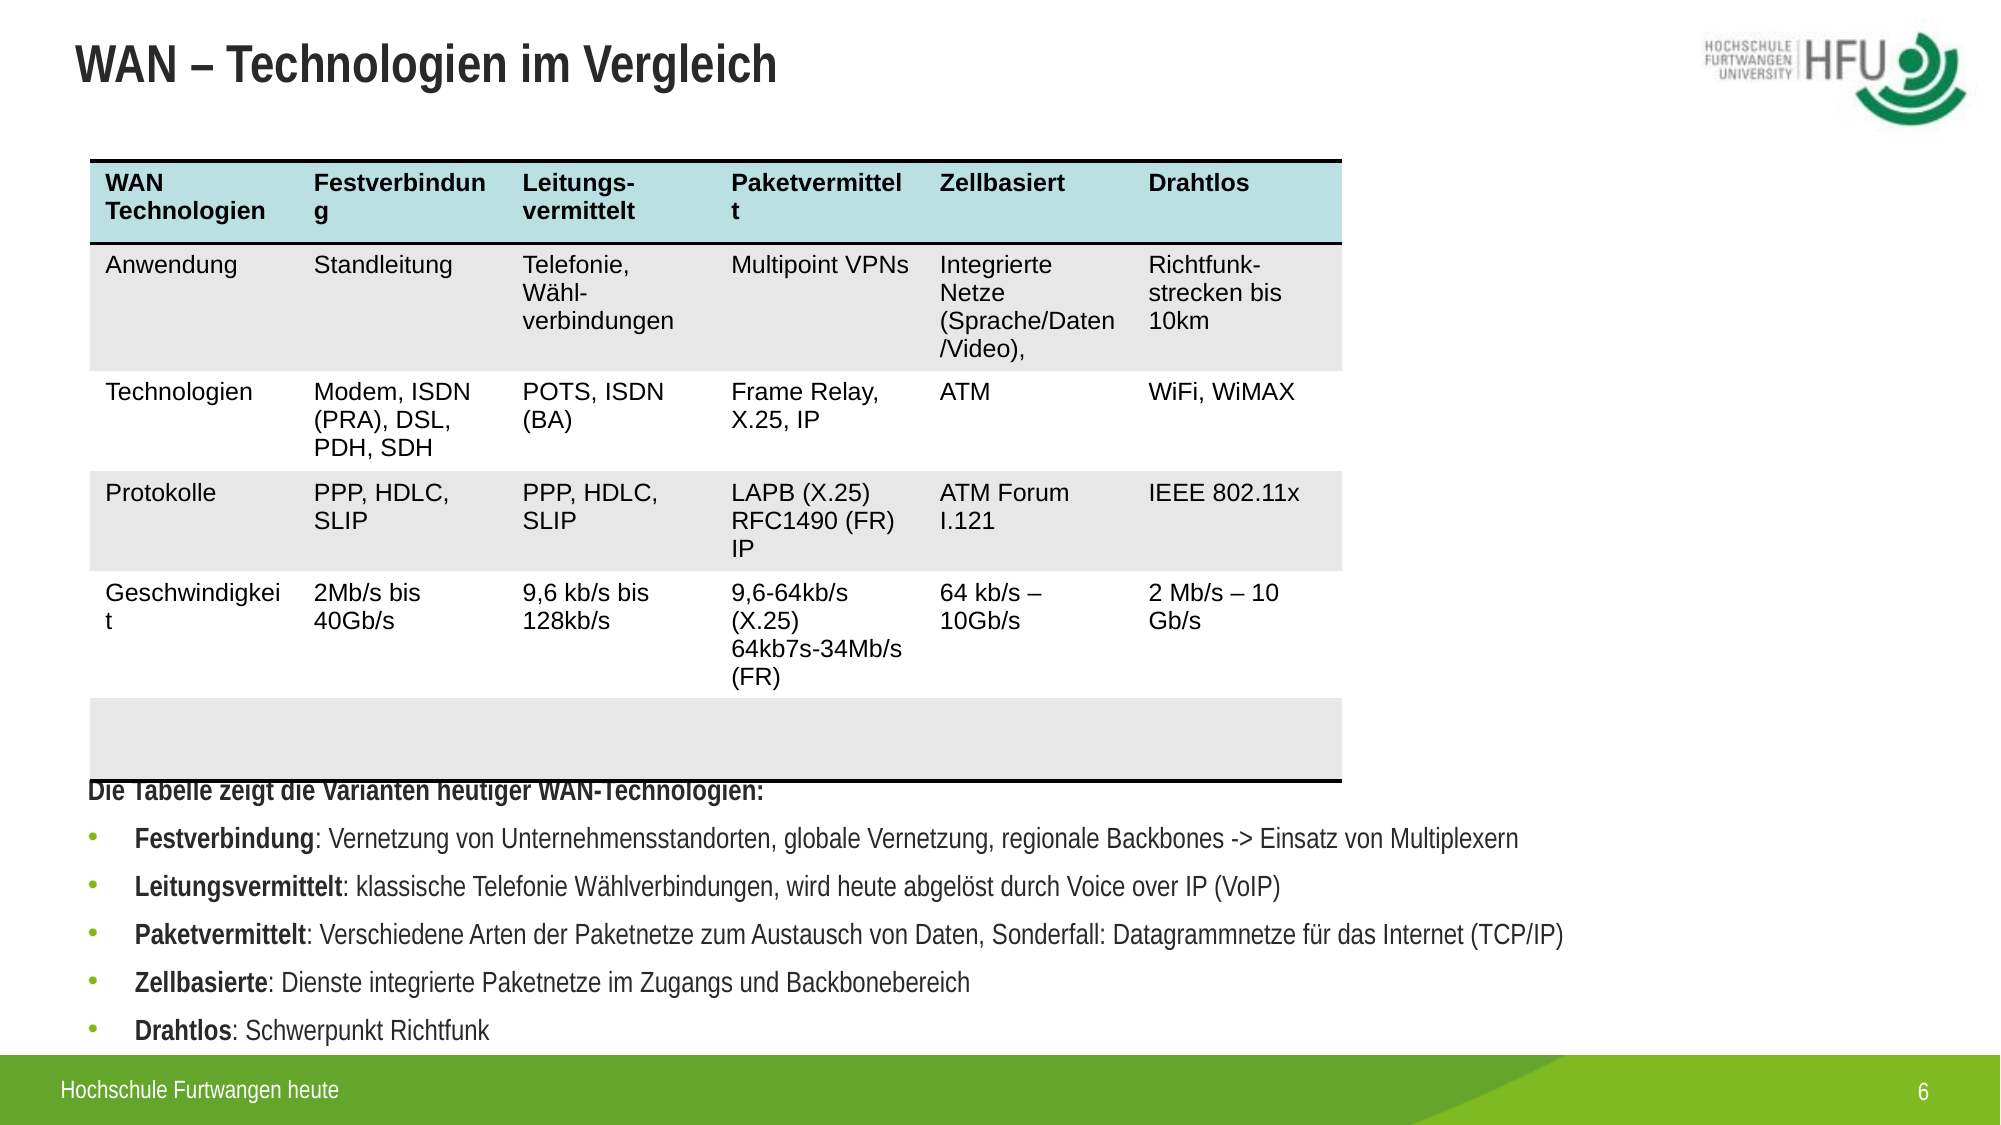

# WAN – Technologien im Vergleich
| WAN Technologien | Festverbindung | Leitungs- vermittelt | Paketvermittelt | Zellbasiert | Drahtlos |
| --- | --- | --- | --- | --- | --- |
| Anwendung | Standleitung | Telefonie, Wähl- verbindungen | Multipoint VPNs | Integrierte Netze (Sprache/Daten/Video), | Richtfunk- strecken bis 10km |
| Technologien | Modem, ISDN (PRA), DSL, PDH, SDH | POTS, ISDN (BA) | Frame Relay, X.25, IP | ATM | WiFi, WiMAX |
| Protokolle | PPP, HDLC, SLIP | PPP, HDLC, SLIP | LAPB (X.25) RFC1490 (FR) IP | ATM Forum I.121 | IEEE 802.11x |
| Geschwindigkeit | 2Mb/s bis 40Gb/s | 9,6 kb/s bis 128kb/s | 9,6-64kb/s (X.25) 64kb7s-34Mb/s (FR) | 64 kb/s – 10Gb/s | 2 Mb/s – 10 Gb/s |
|  |  |  |  |  |  |
Die Tabelle zeigt die Varianten heutiger WAN-Technologien:
Festverbindung: Vernetzung von Unternehmensstandorten, globale Vernetzung, regionale Backbones -> Einsatz von Multiplexern
Leitungsvermittelt: klassische Telefonie Wählverbindungen, wird heute abgelöst durch Voice over IP (VoIP)
Paketvermittelt: Verschiedene Arten der Paketnetze zum Austausch von Daten, Sonderfall: Datagrammnetze für das Internet (TCP/IP)
Zellbasierte: Dienste integrierte Paketnetze im Zugangs und Backbonebereich
Drahtlos: Schwerpunkt Richtfunk
6
Hochschule Furtwangen heute